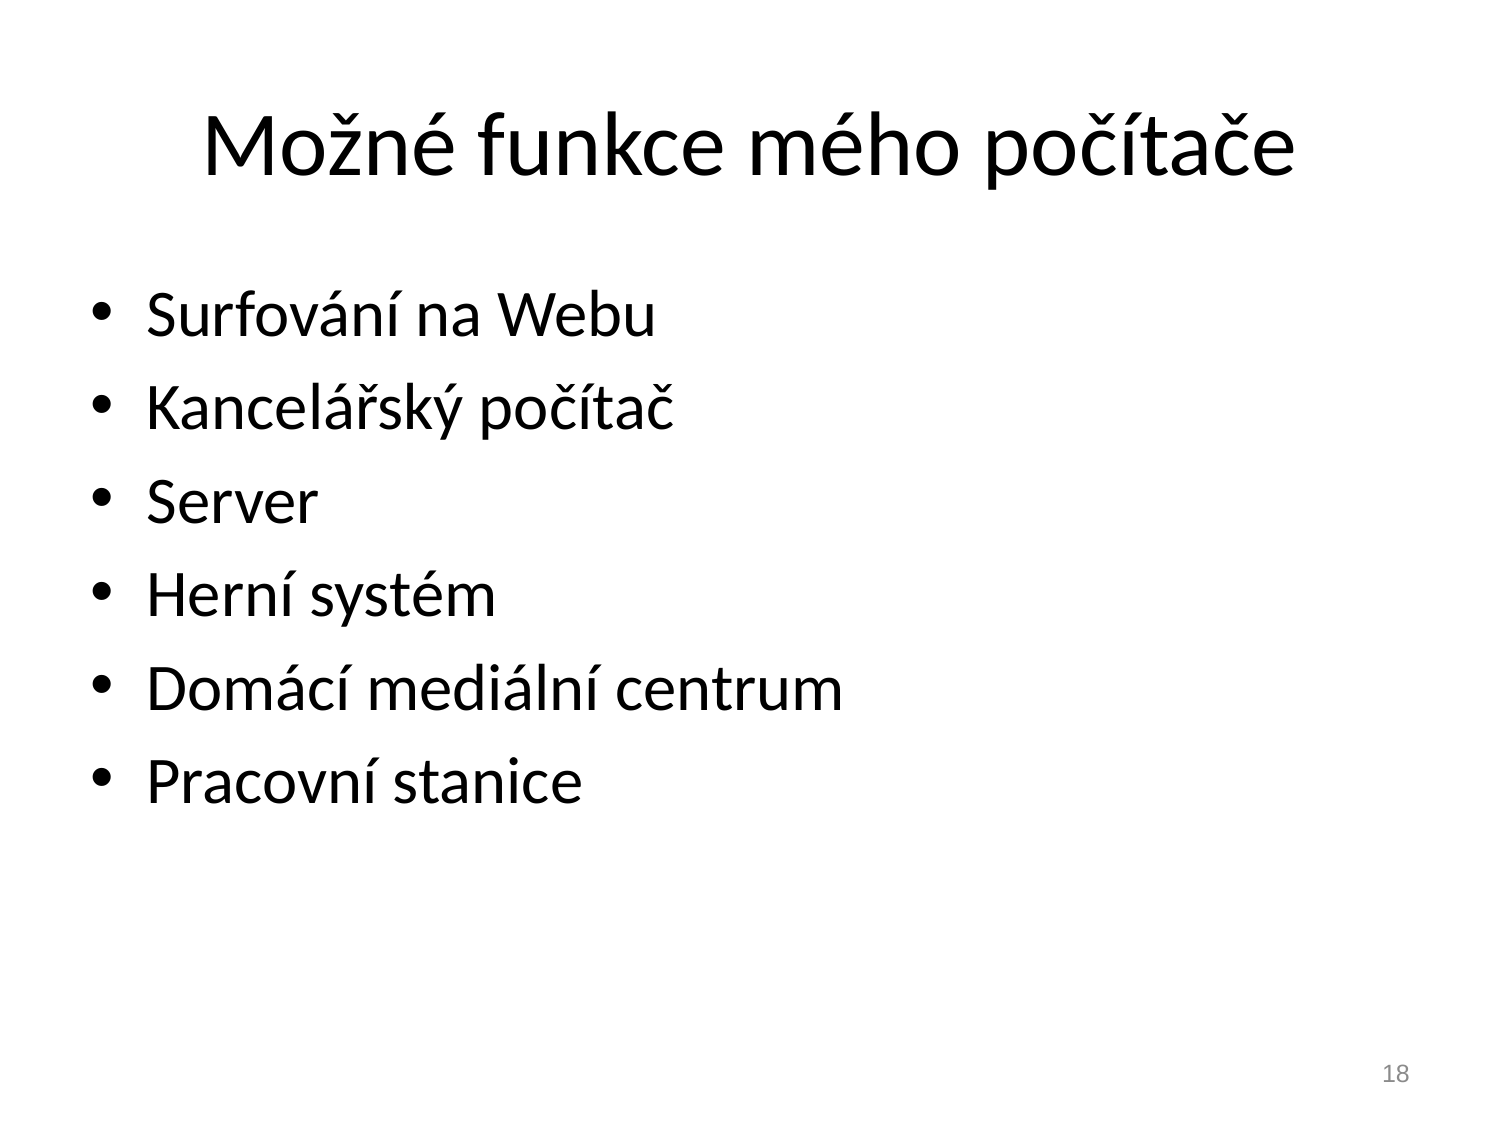

# Možné funkce mého počítače
Surfování na Webu
Kancelářský počítač
Server
Herní systém
Domácí mediální centrum
Pracovní stanice
18